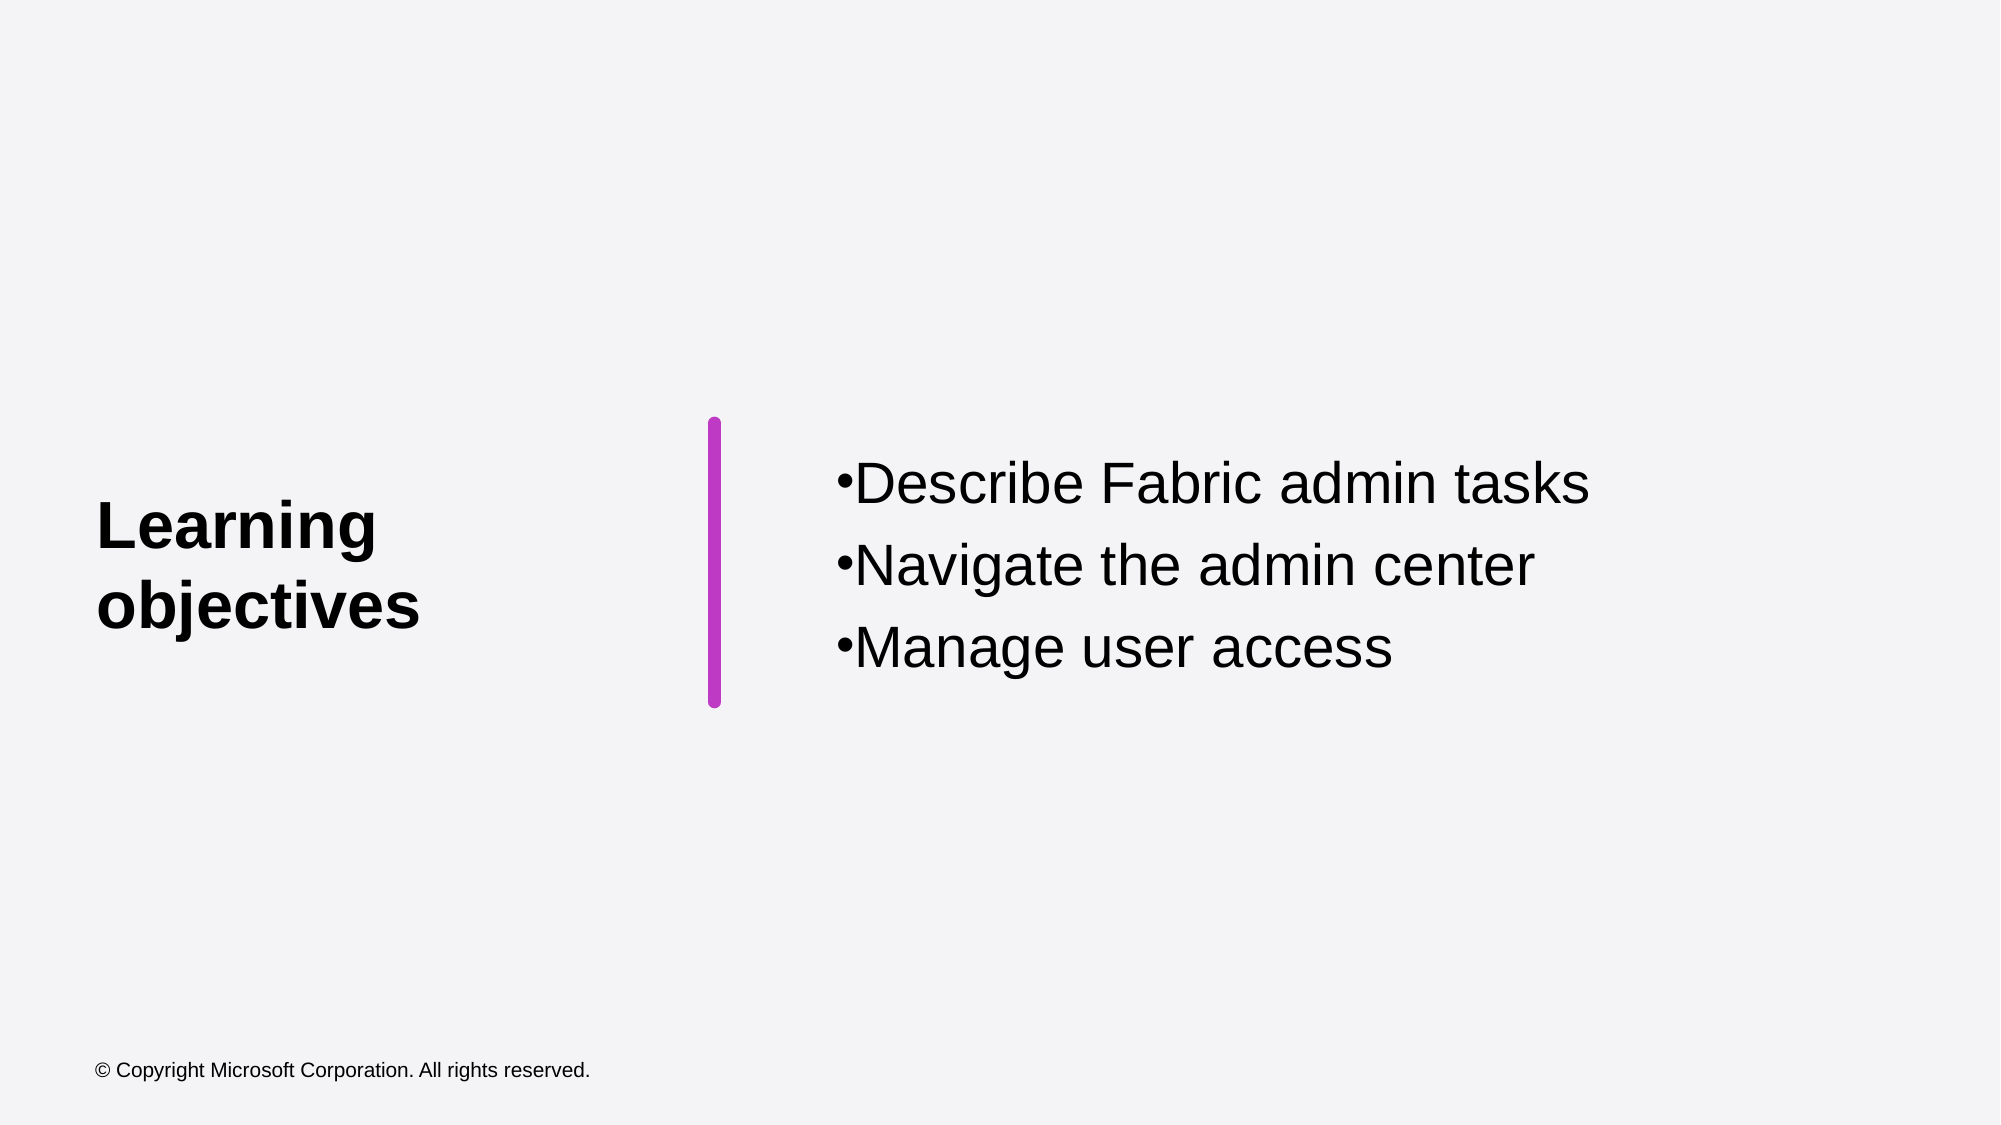

Describe Fabric admin tasks
Navigate the admin center
Manage user access
# Learning objectives